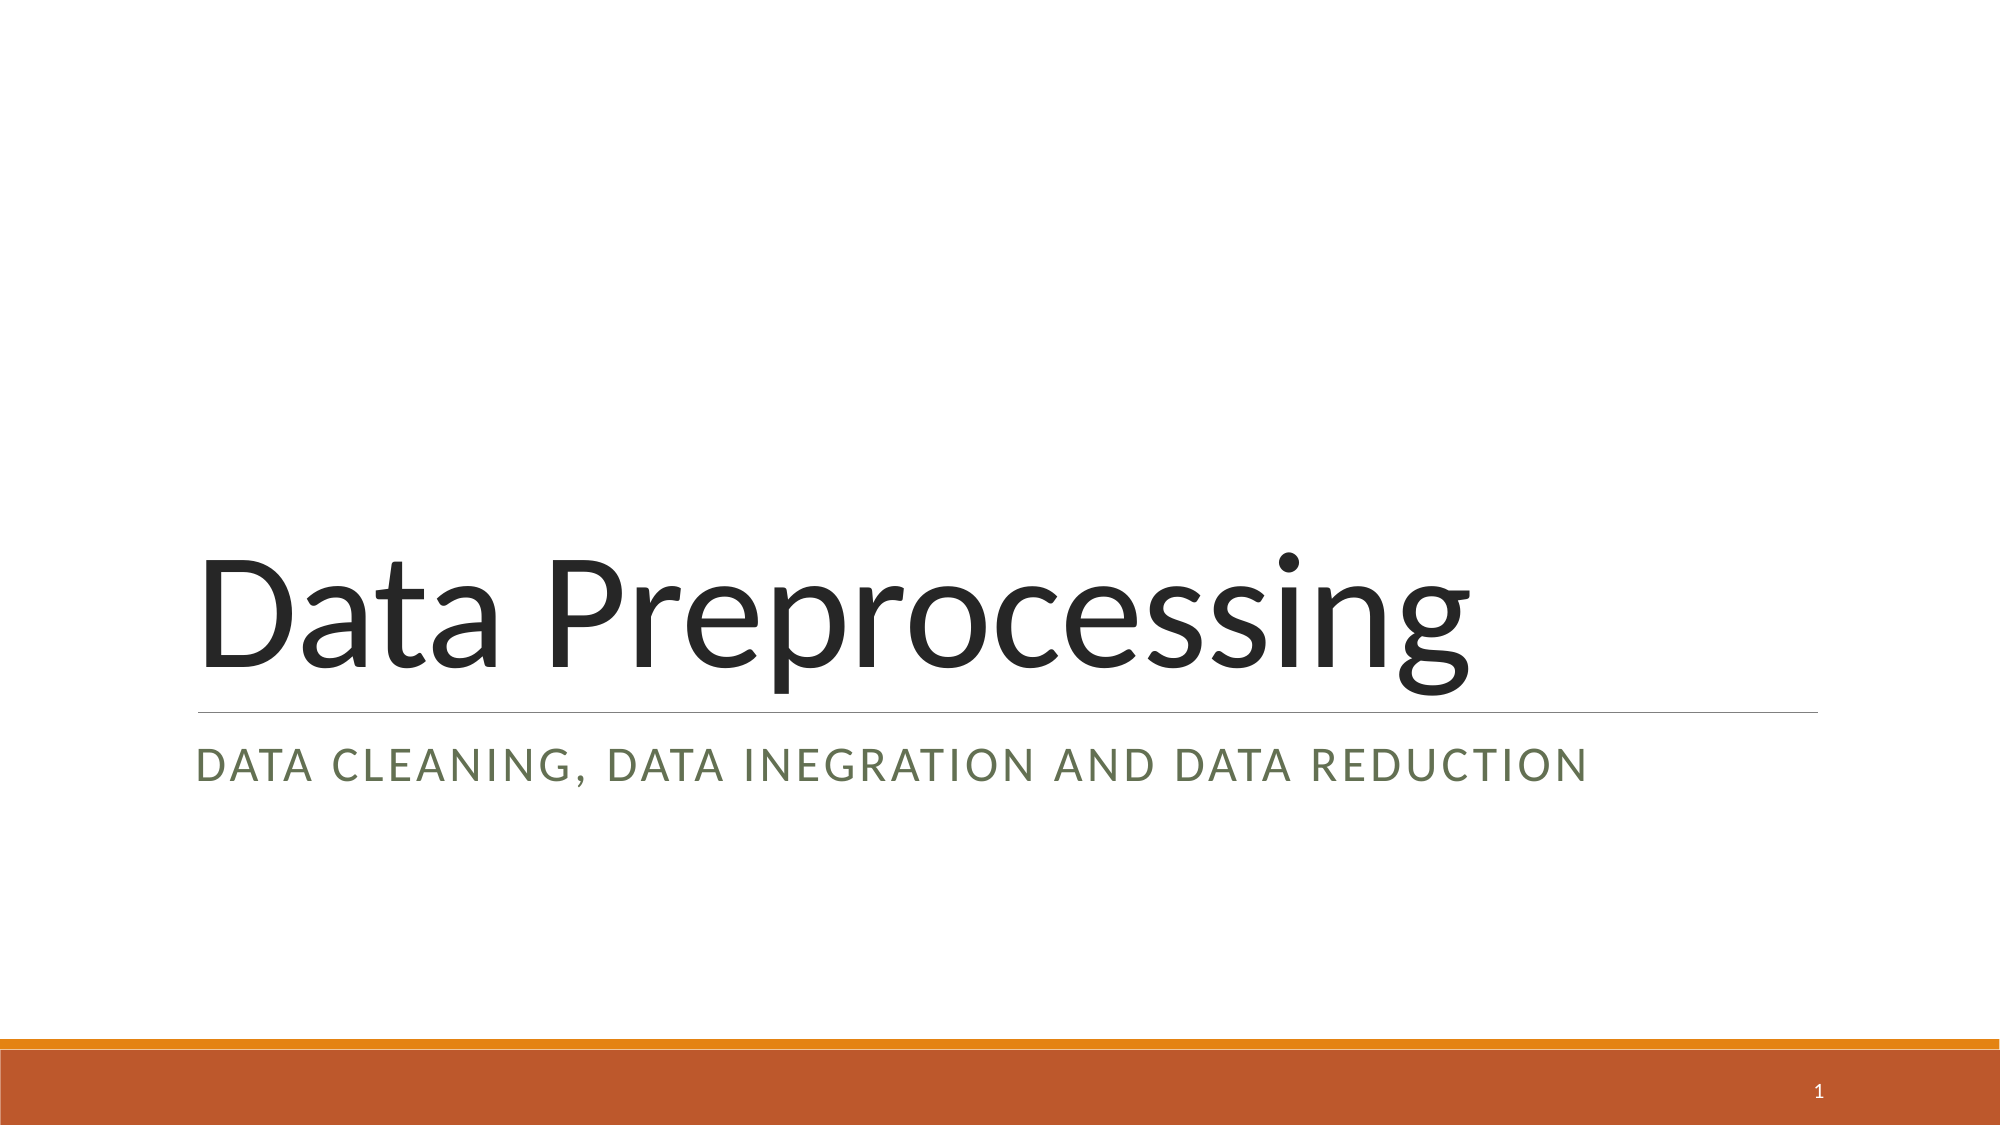

# Data Preprocessing
Data Cleaning, DATA INEGRATION and DATA REDUCTION
1